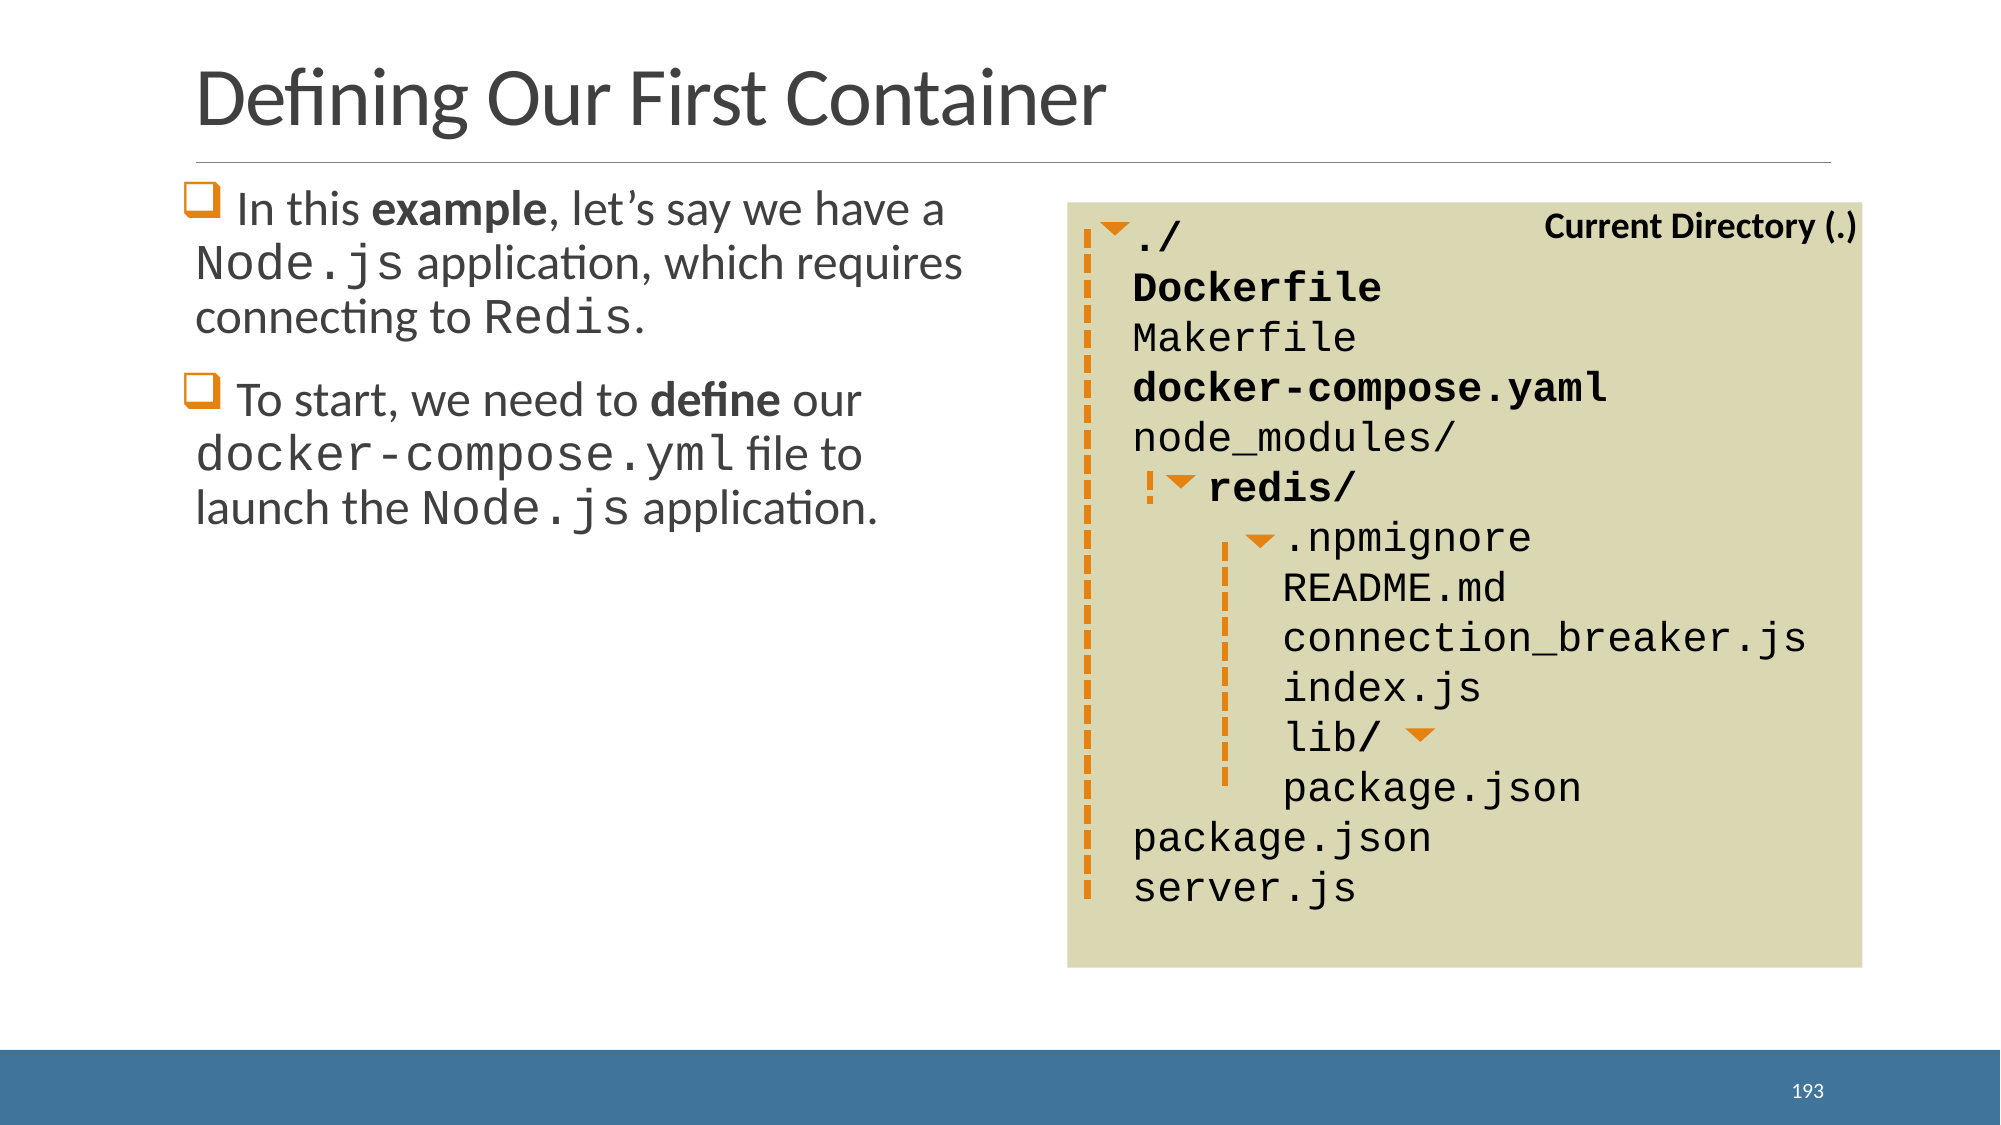

# Defining Our First Container
 In this example, let’s say we have a Node.js application, which requires connecting to Redis.
 To start, we need to define our docker-compose.yml file to launch the Node.js application.

Current Directory (.)
  ./
  Dockerfile
  Makerfile
  docker-compose.yaml
  node_modules/
     redis/
        .npmignore
        README.md
        connection_breaker.js
        index.js
        lib/
        package.json
  package.json
  server.js

193